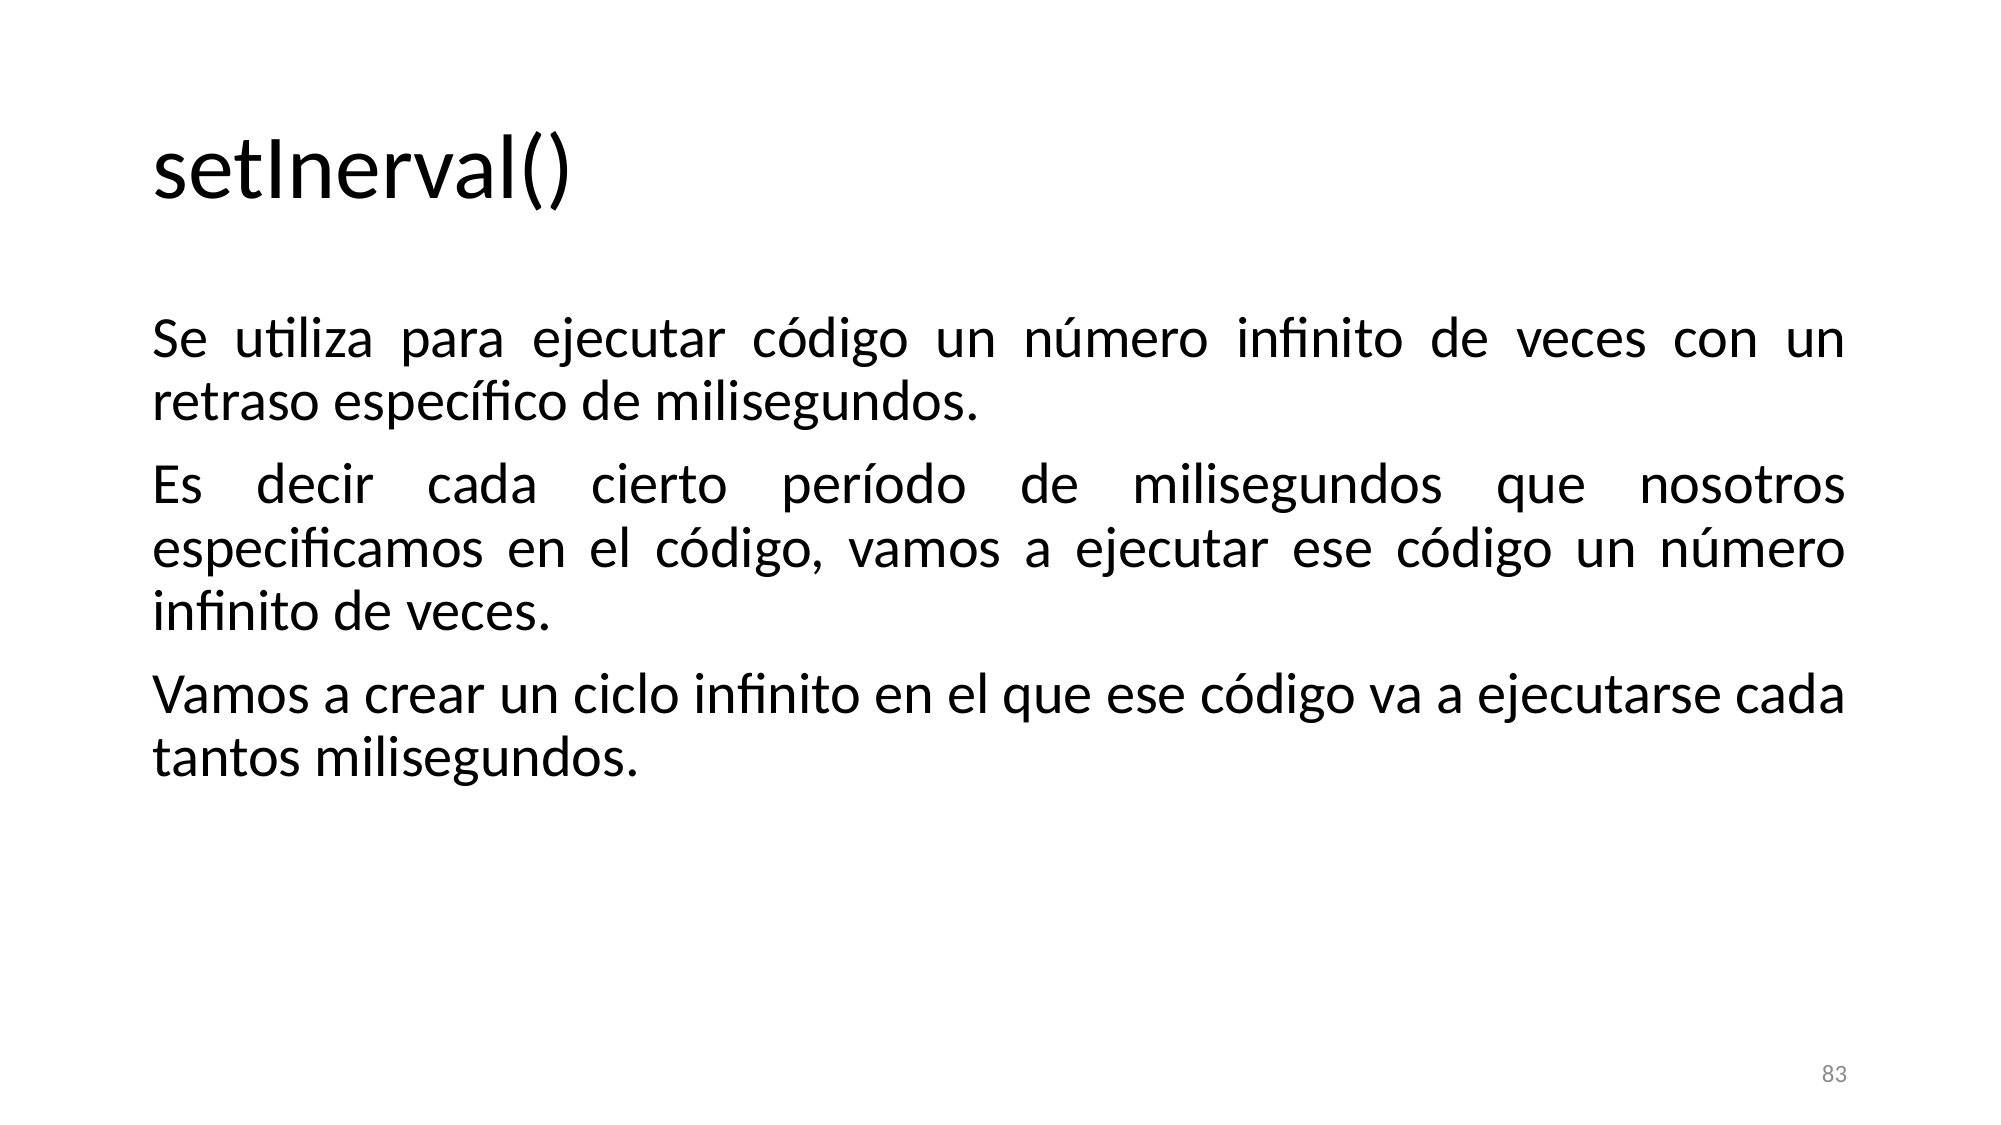

# setInerval()
Se utiliza para ejecutar código un número infinito de veces con un retraso específico de milisegundos.
Es decir cada cierto período de milisegundos que nosotros especificamos en el código, vamos a ejecutar ese código un número infinito de veces.
Vamos a crear un ciclo infinito en el que ese código va a ejecutarse cada tantos milisegundos.
83